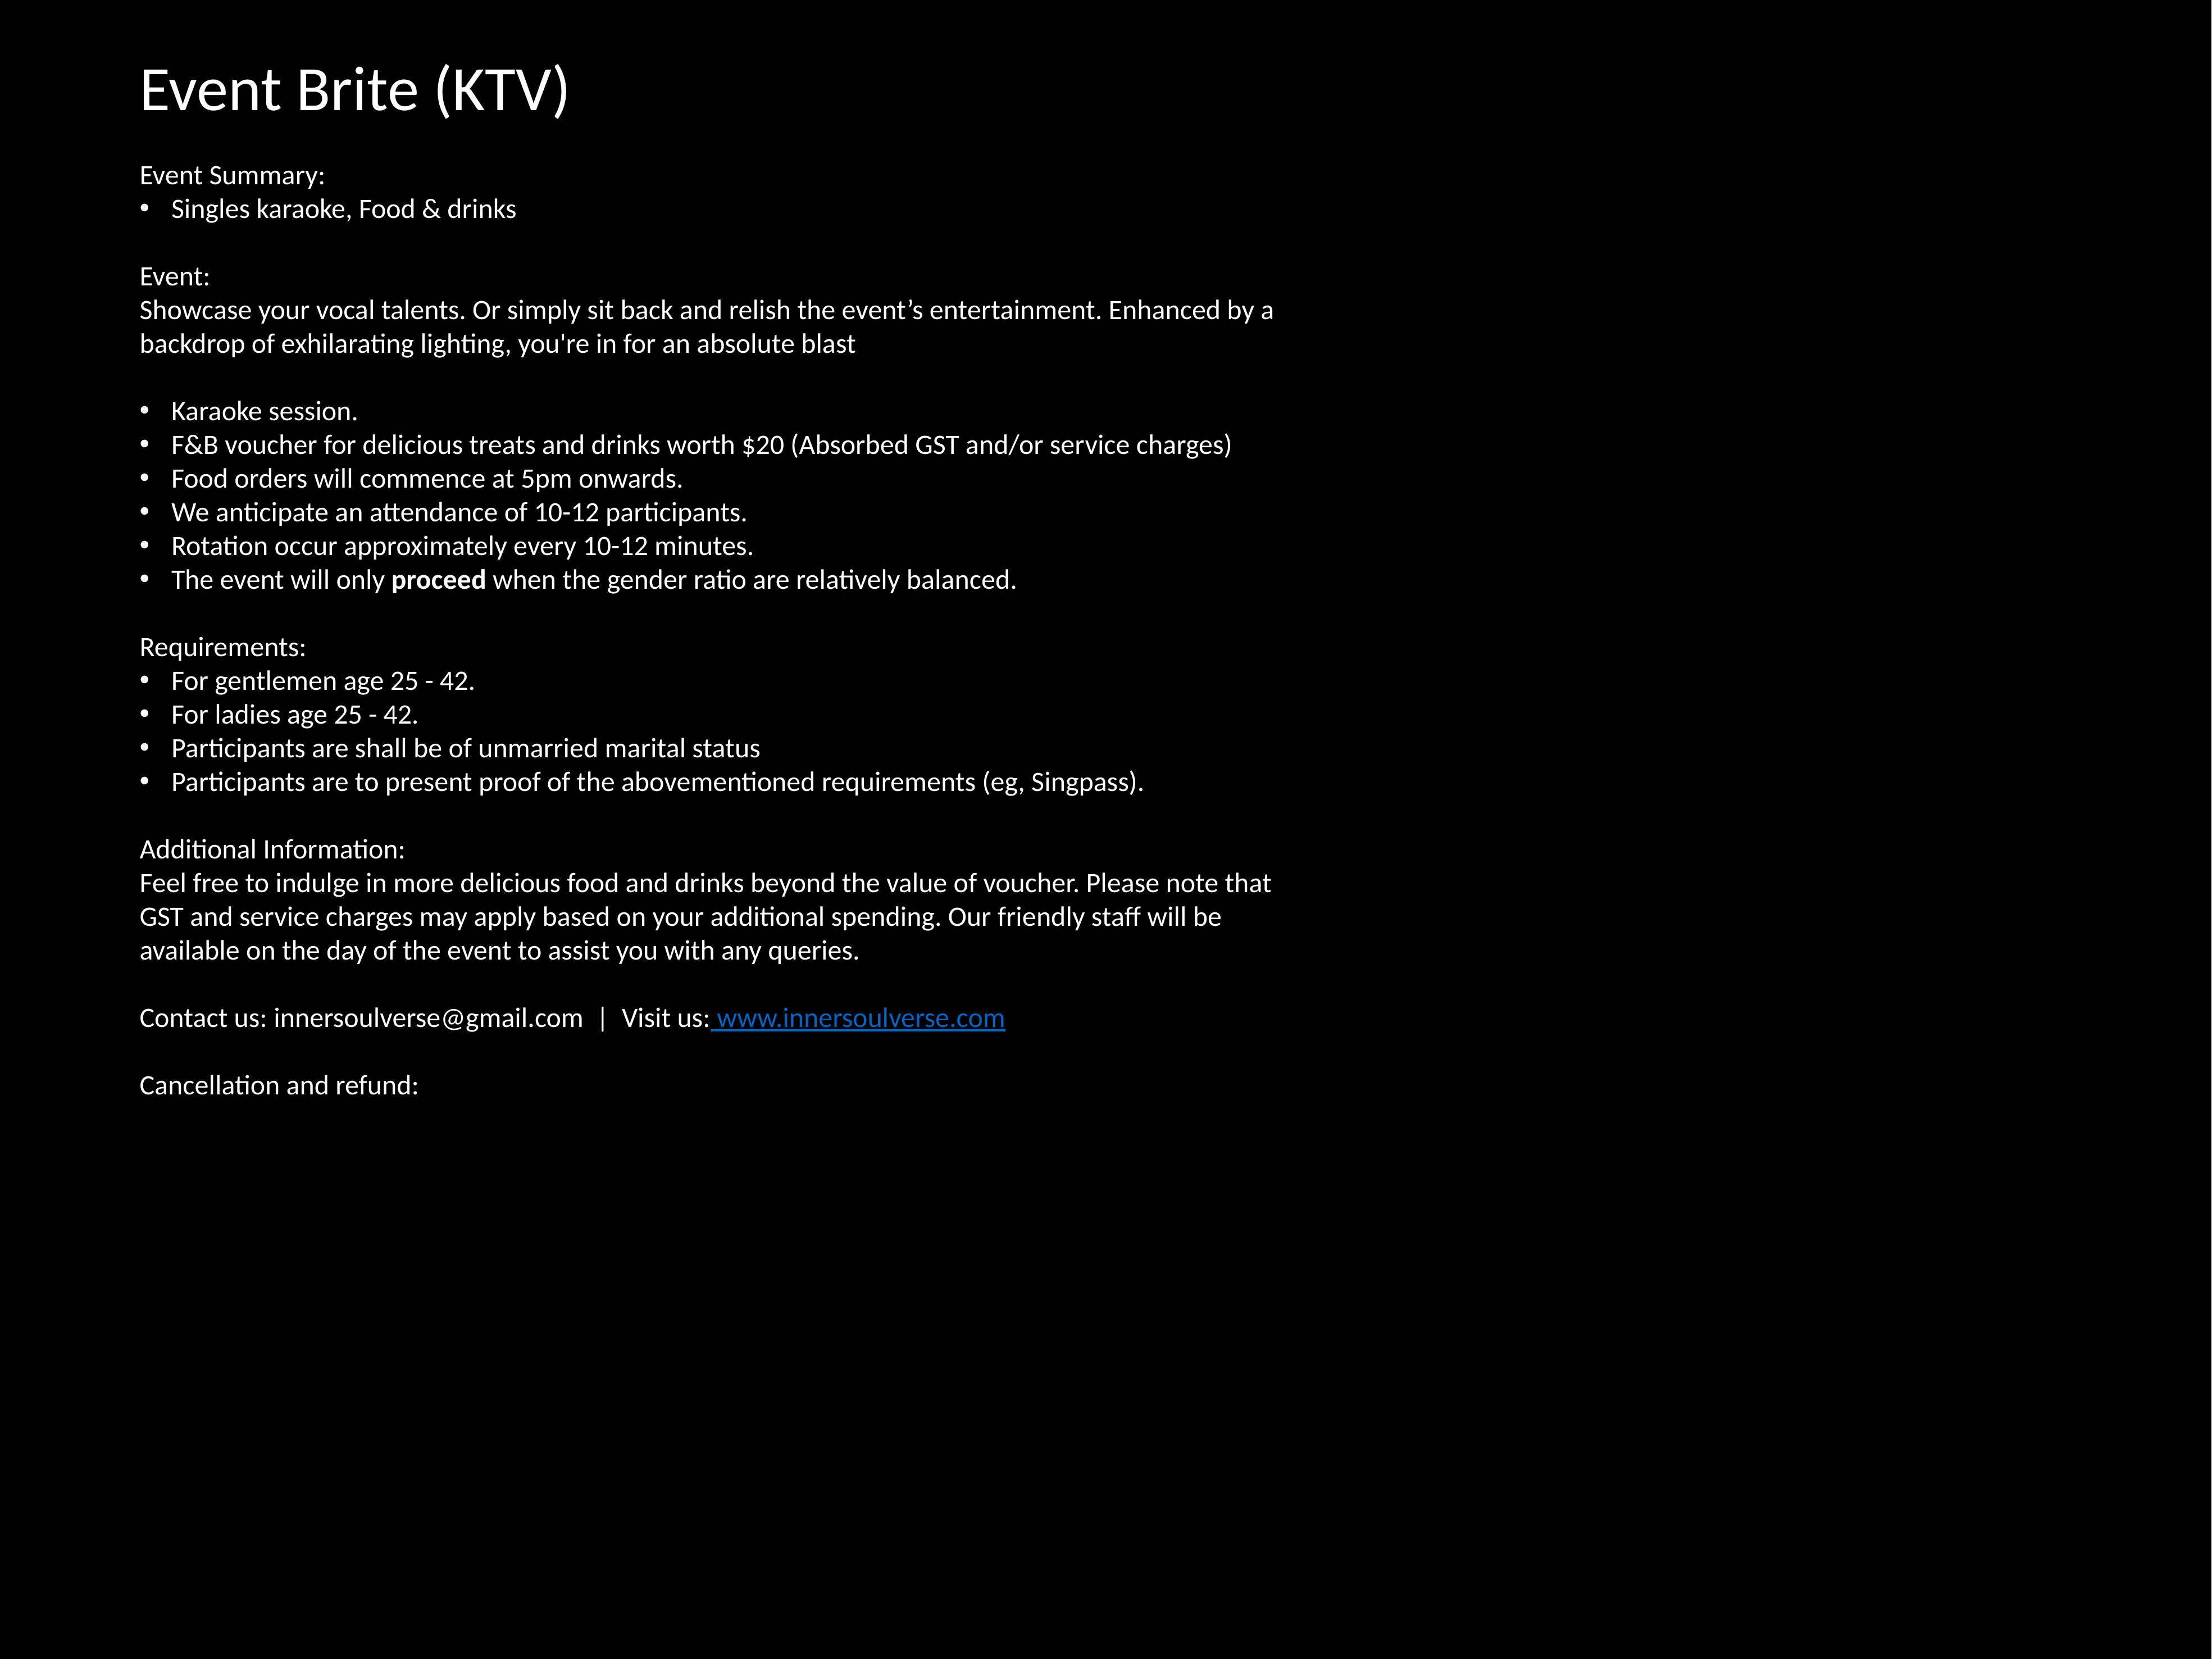

1        2        3         4       5        6        7        8        9       10      11      12
1       2       3         4         5        6        7        8        9       10      11      12
 1       2        3        4        5        6        7        8        9       10      11      12
Event Brite (KTV)

Event Summary:
Singles karaoke, Food & drinks

Event:
Showcase your vocal talents. Or simply sit back and relish the event’s entertainment. Enhanced by a backdrop of exhilarating lighting, you're in for an absolute blast

Karaoke session.
F&B voucher for delicious treats and drinks worth $20 (Absorbed GST and/or service charges)
Food orders will commence at 5pm onwards.
We anticipate an attendance of 10-12 participants.
Rotation occur approximately every 10-12 minutes.
The event will only proceed when the gender ratio are relatively balanced.

Requirements:
For gentlemen age 25 - 42.
For ladies age 25 - 42.
Participants are shall be of unmarried marital status
Participants are to present proof of the abovementioned requirements (eg, Singpass).

Additional Information:
Feel free to indulge in more delicious food and drinks beyond the value of voucher. Please note that GST and service charges may apply based on your additional spending. Our friendly staff will be available on the day of the event to assist you with any queries.

Contact us: i﻿nnersoulverse@gmail.com  |  Visit us: www.innersoulverse.com

Cancellation and refund: